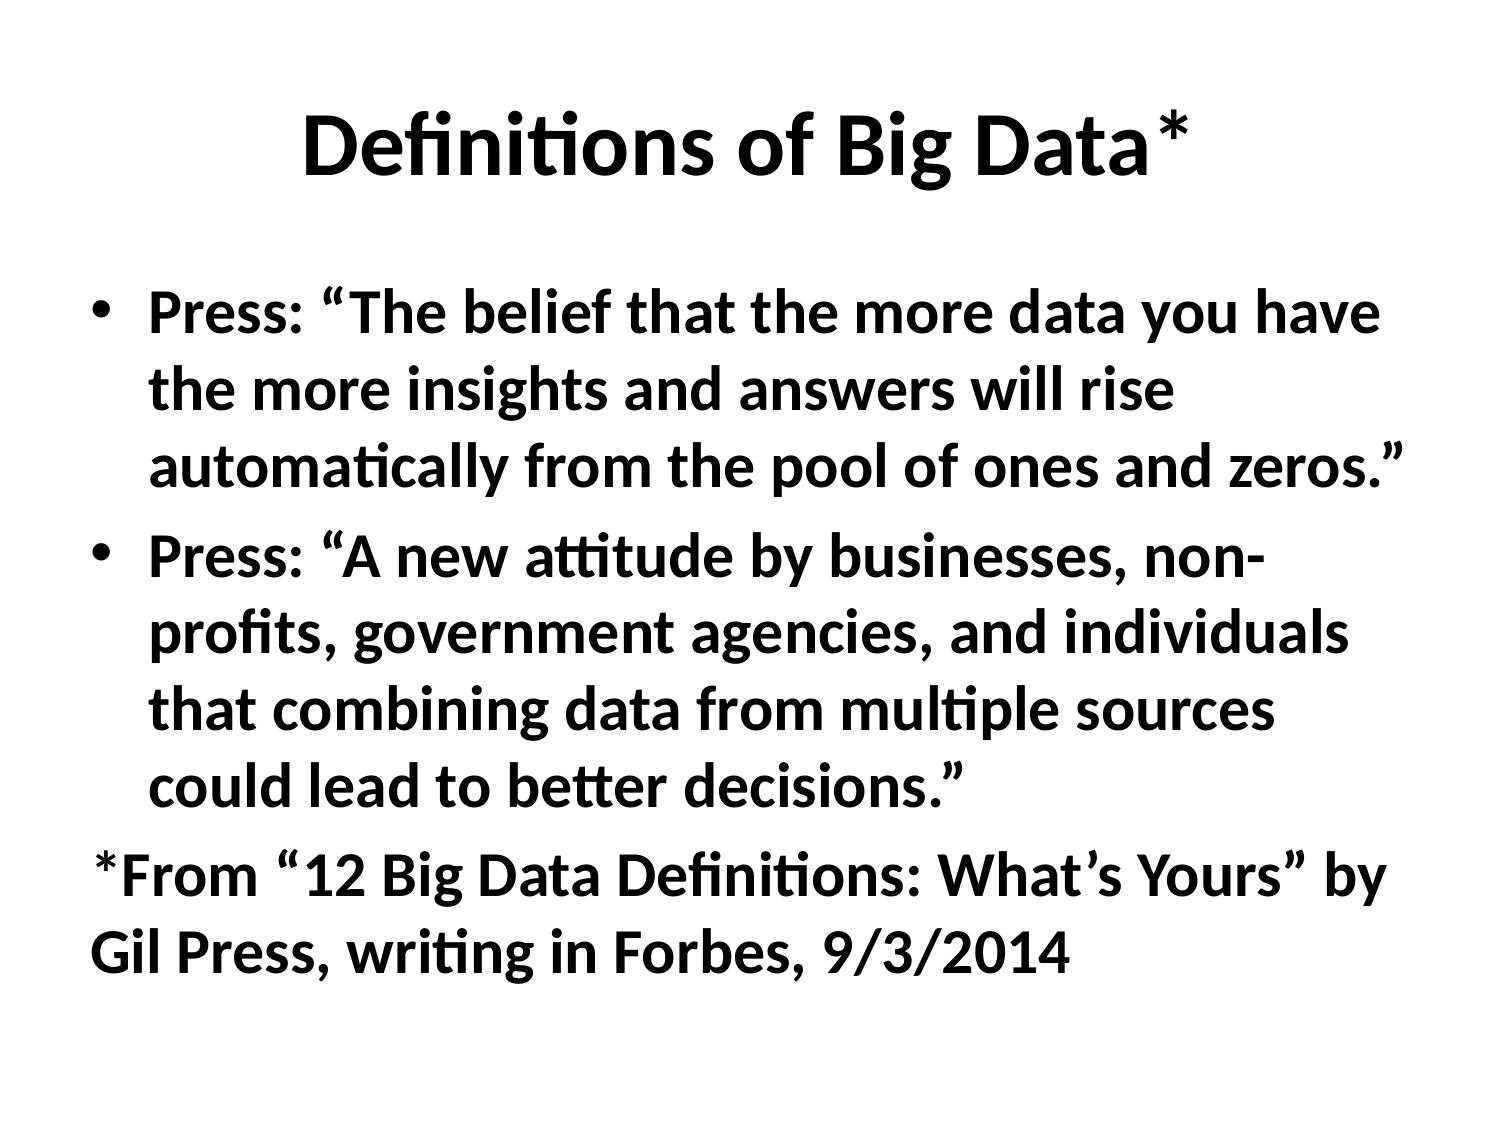

# Definitions of Big Data*
Press: “The belief that the more data you have the more insights and answers will rise automatically from the pool of ones and zeros.”
Press: “A new attitude by businesses, non-profits, government agencies, and individuals that combining data from multiple sources could lead to better decisions.”
*From “12 Big Data Definitions: What’s Yours” by Gil Press, writing in Forbes, 9/3/2014